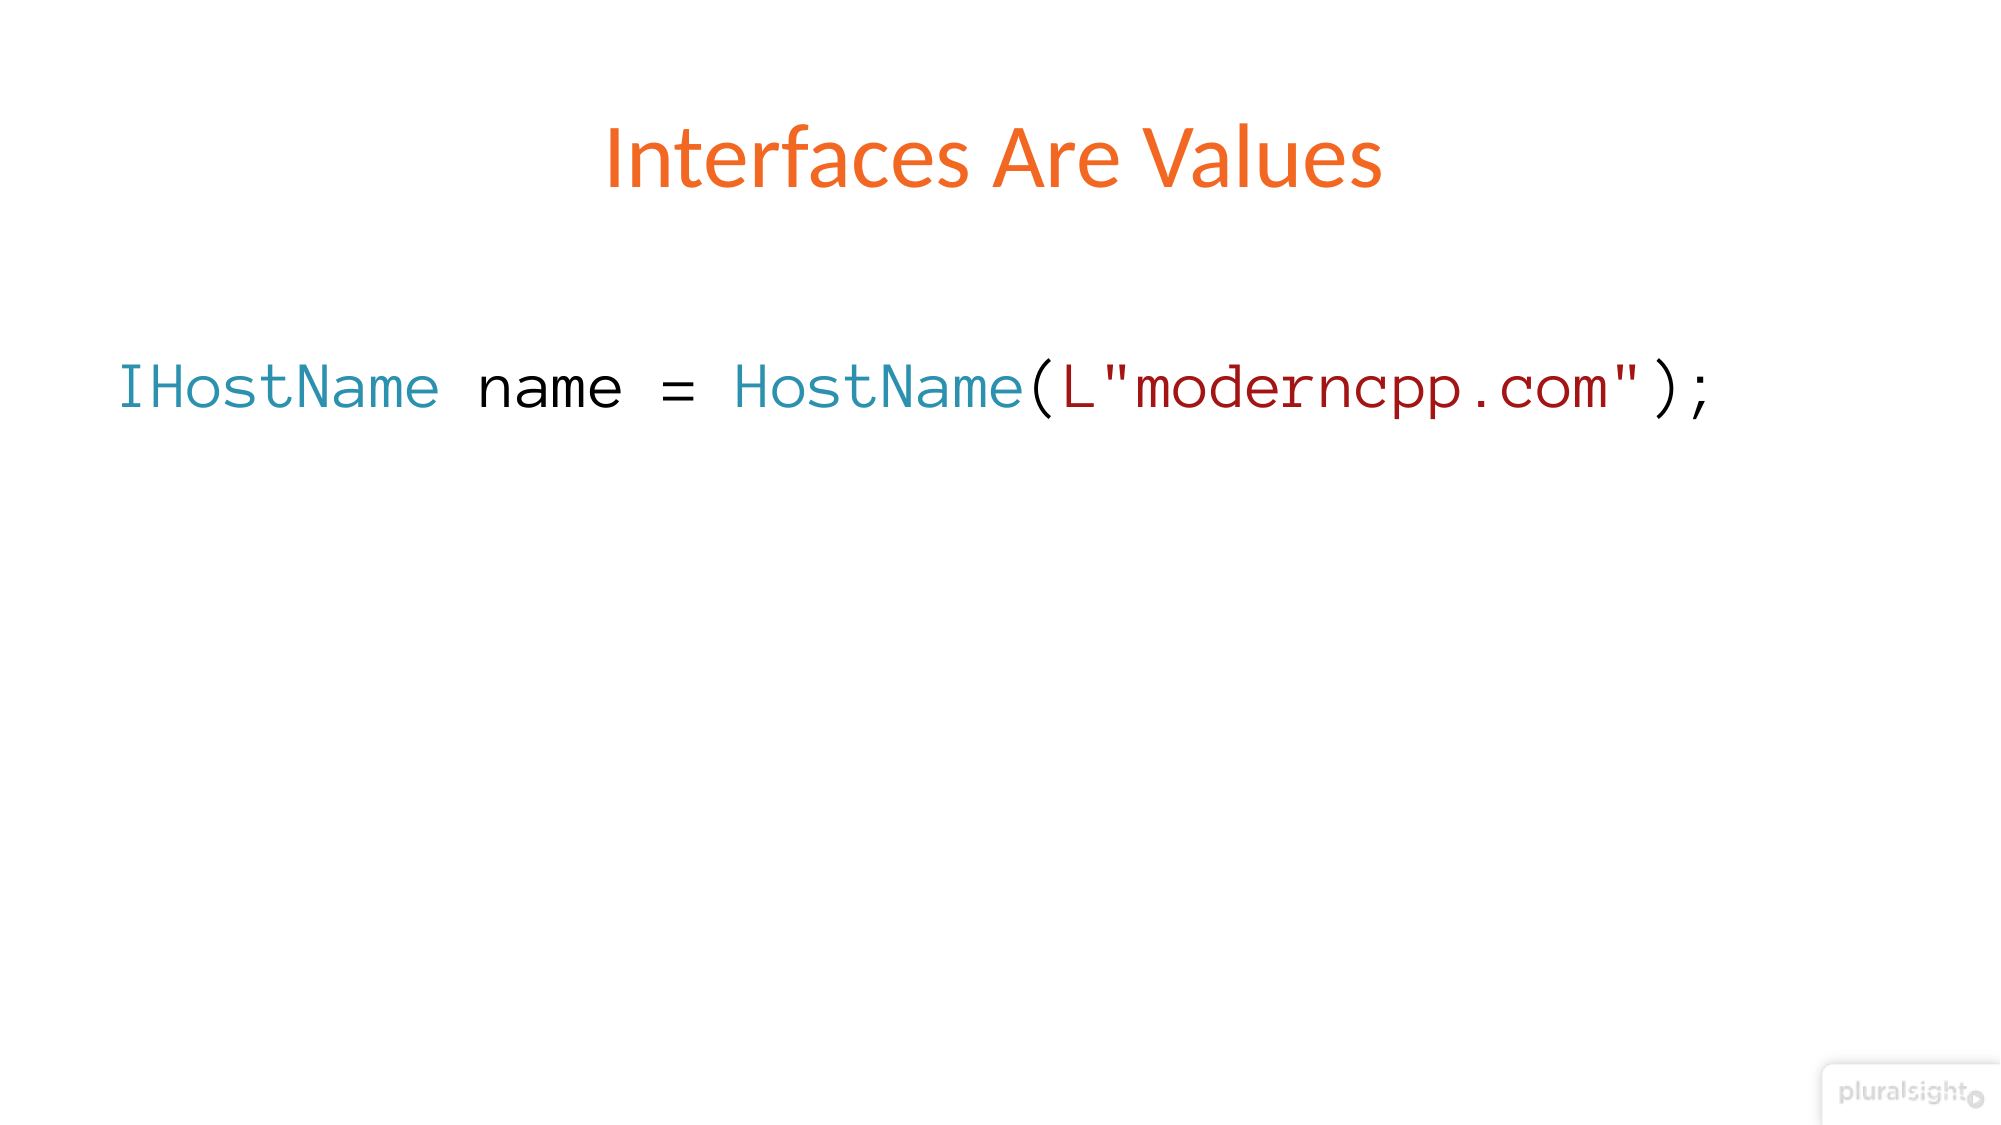

# Interfaces Are Values
IHostName name = HostName(L"moderncpp.com");